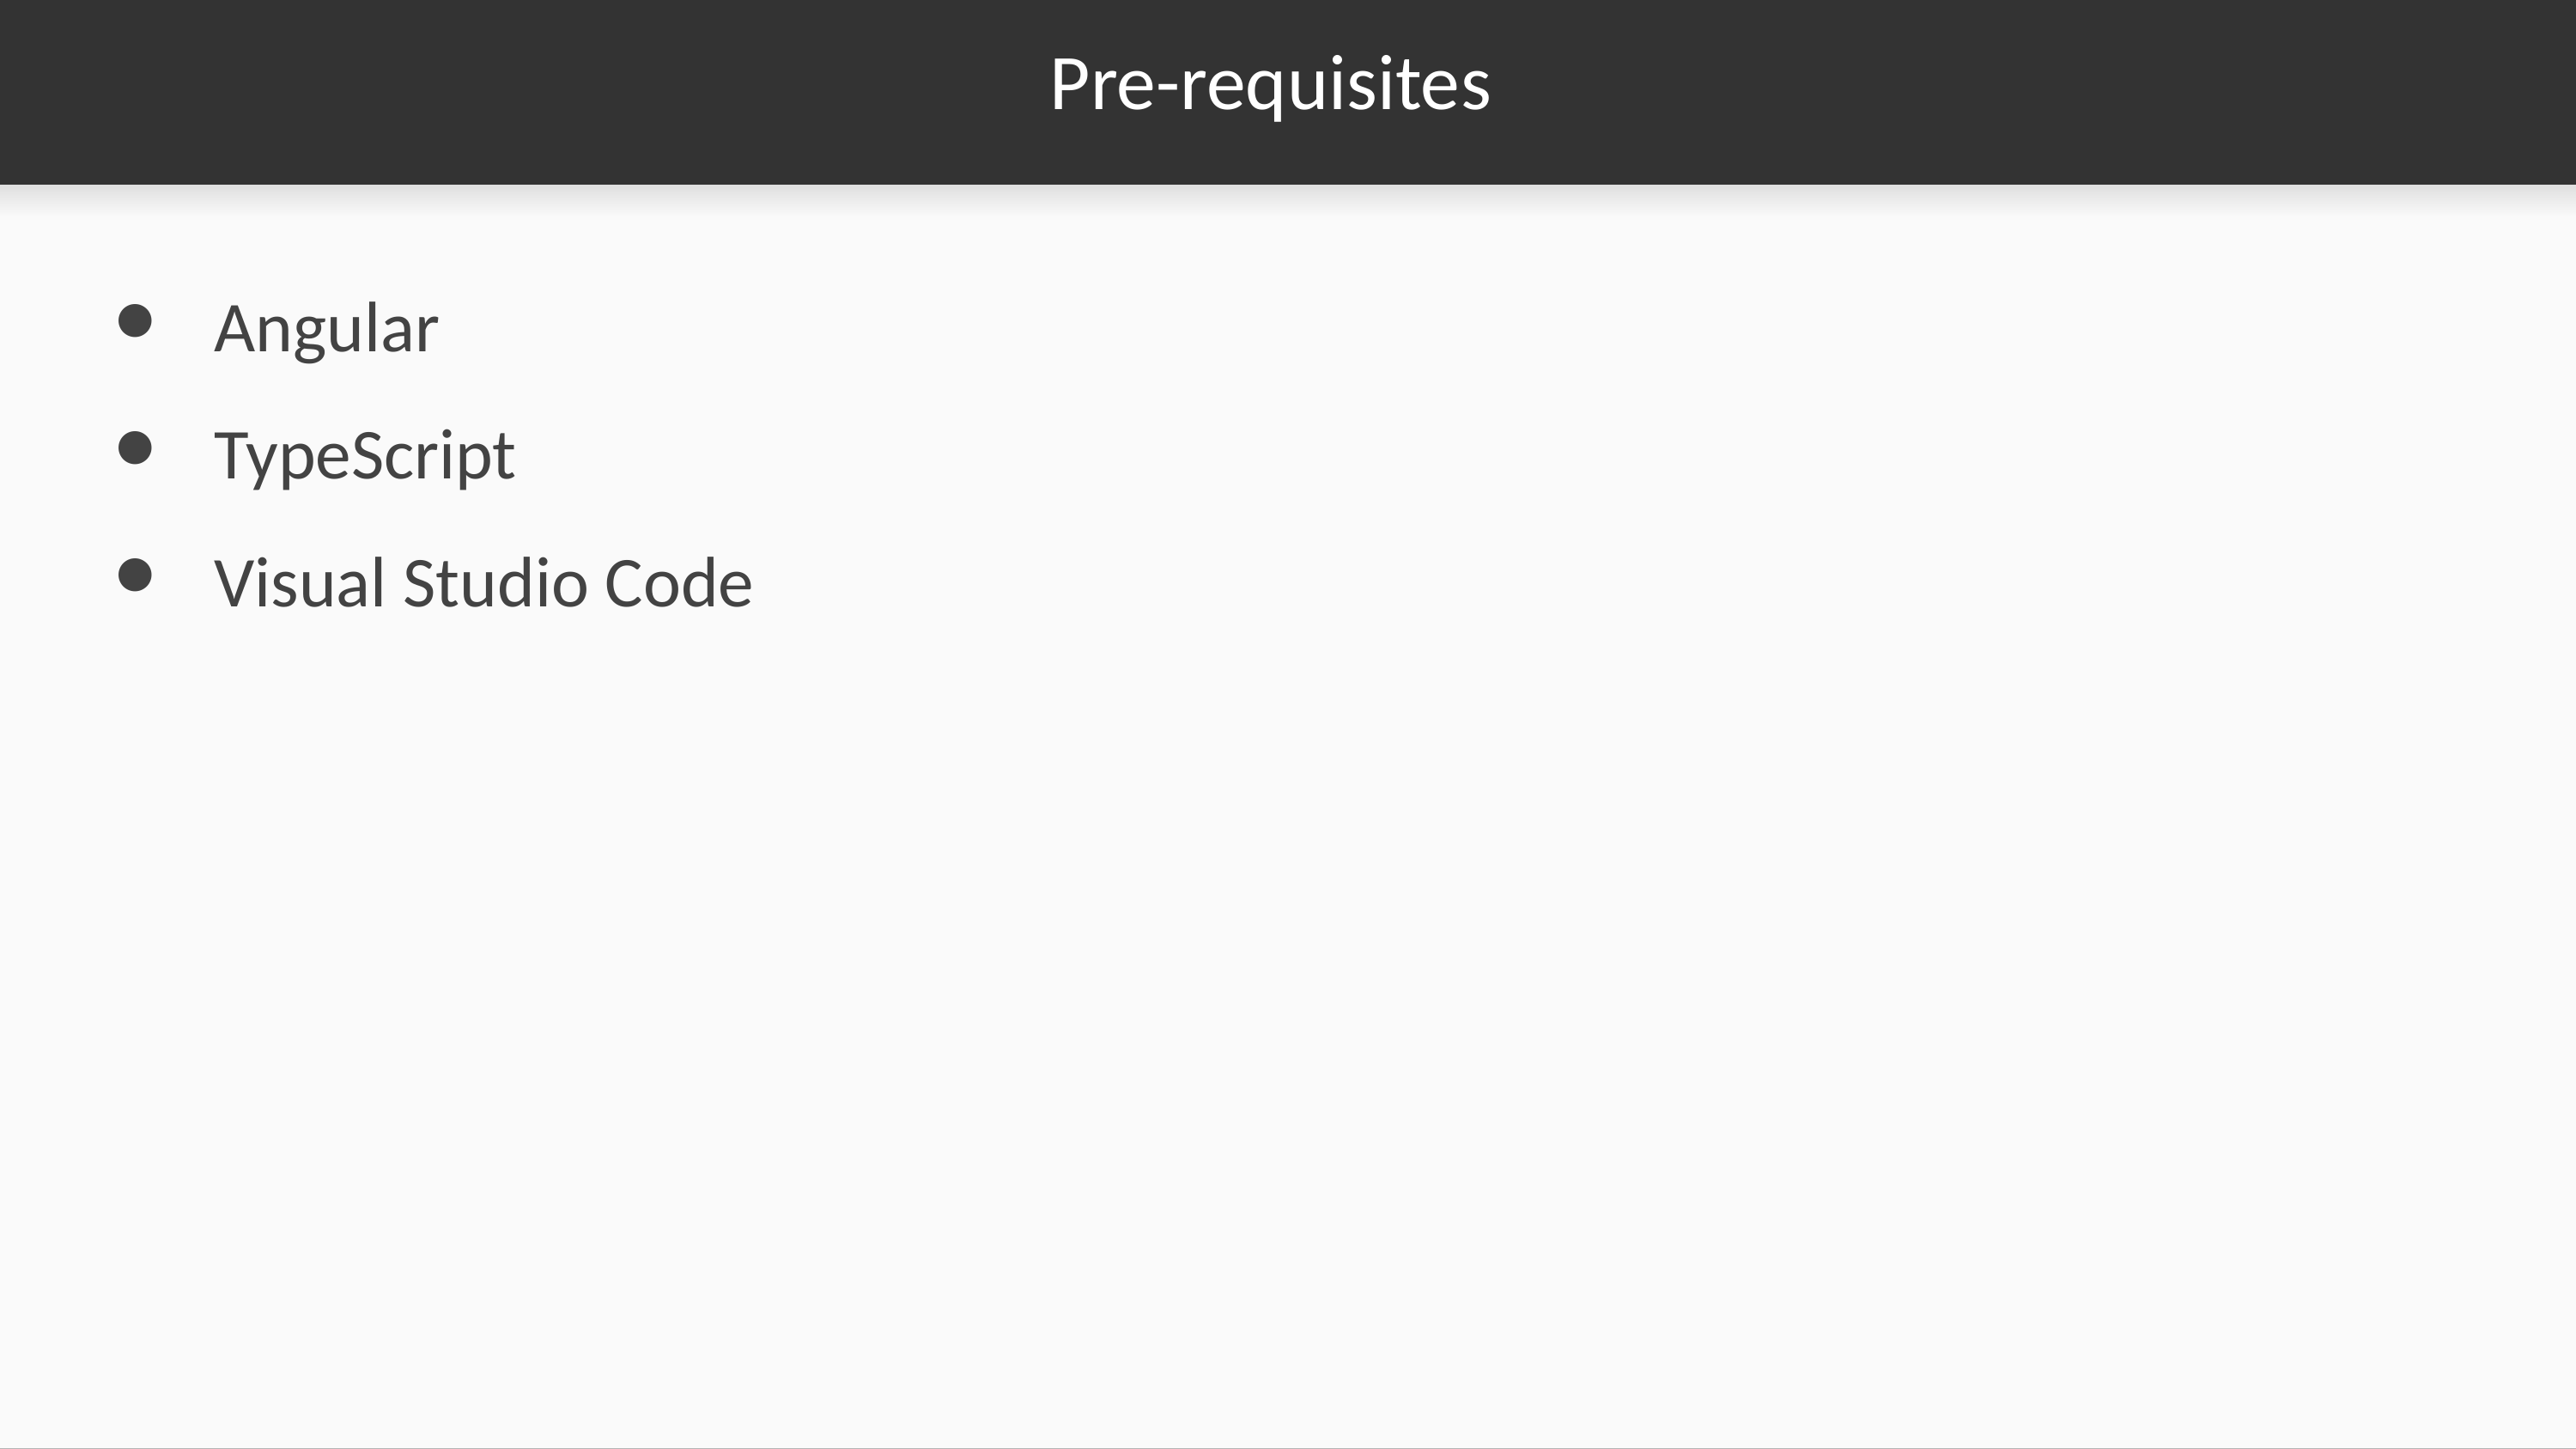

# Pre-requisites
Angular
TypeScript
Visual Studio Code